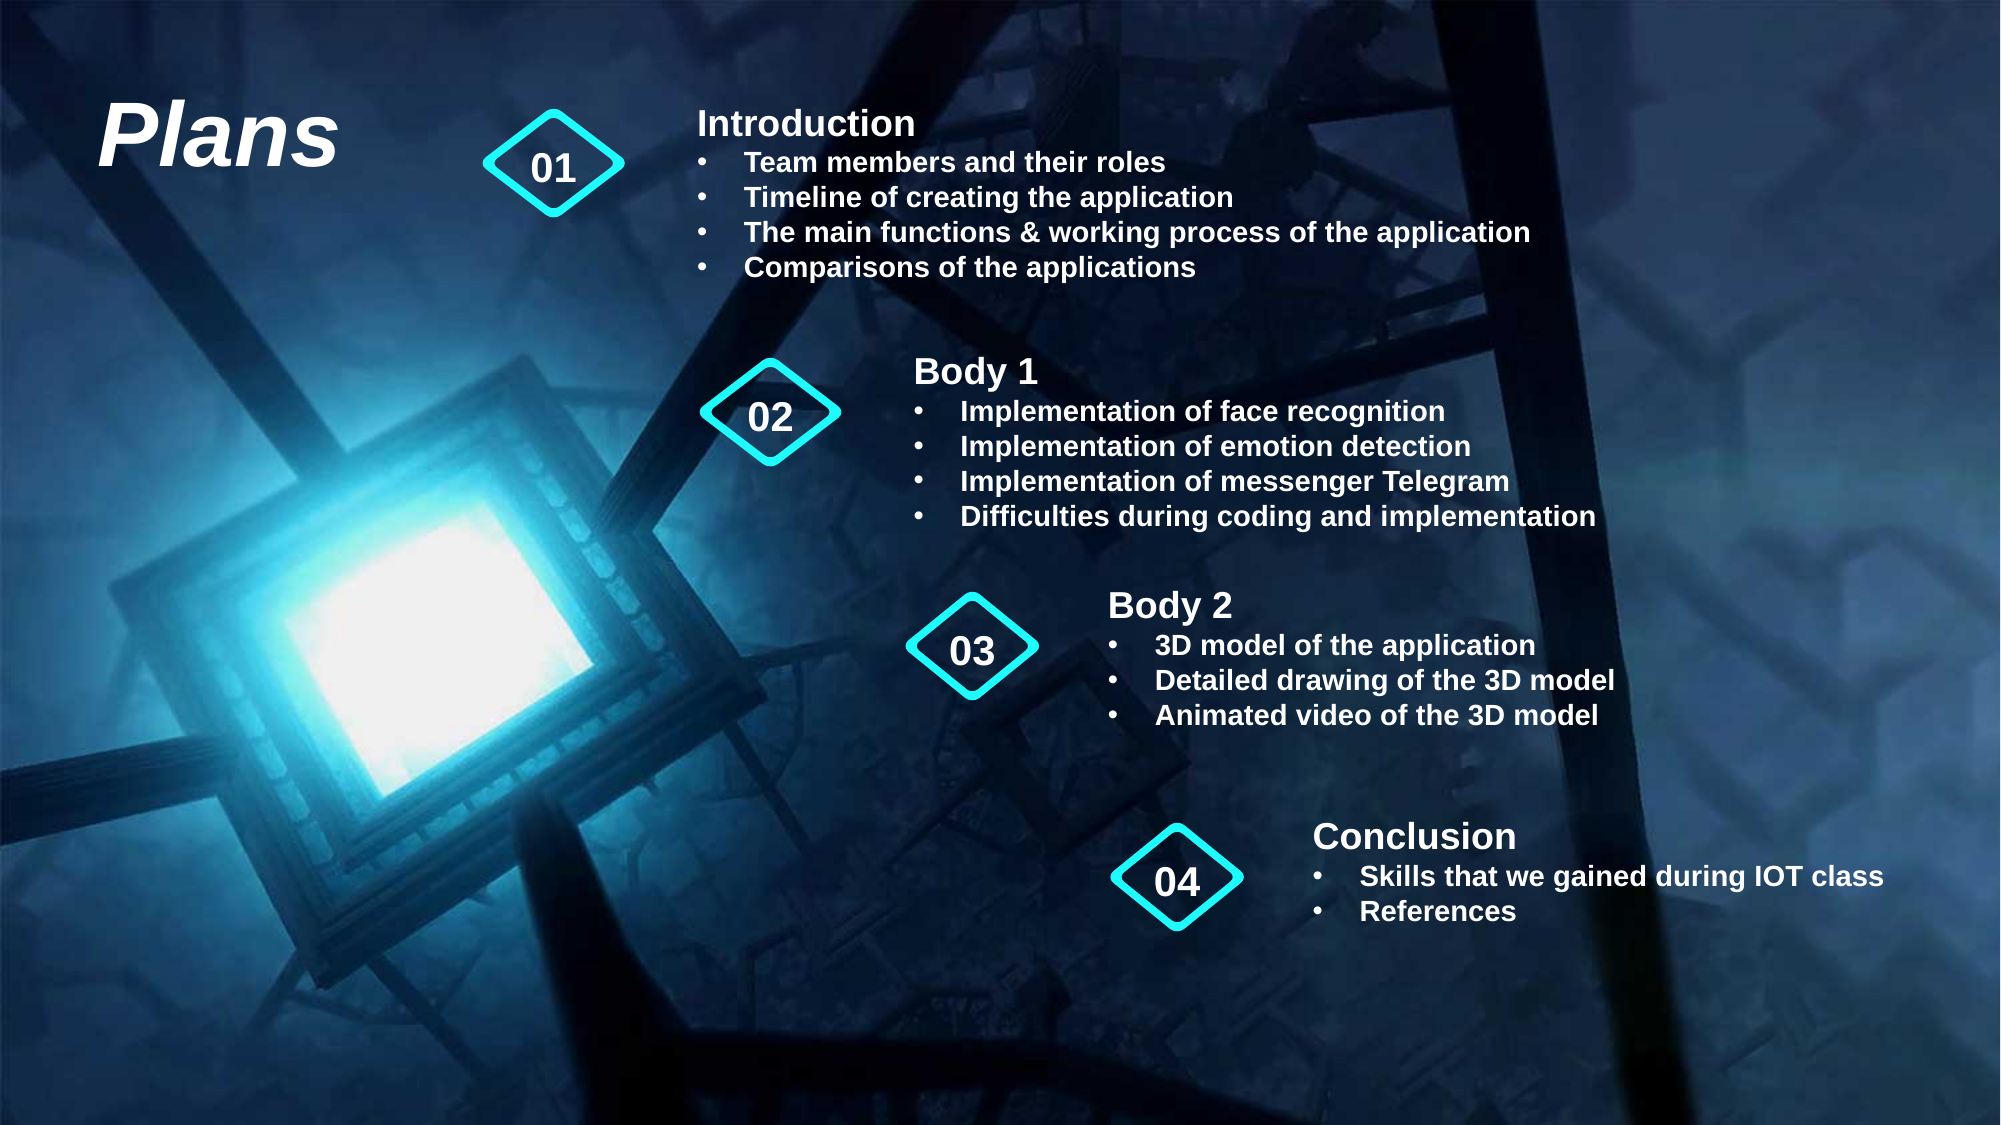

Plans
Introduction
Team members and their roles
Timeline of creating the application
The main functions & working process of the application
Comparisons of the applications

01
Body 1
Implementation of face recognition
Implementation of emotion detection
Implementation of messenger Telegram
Difficulties during coding and implementation

02
Body 2
3D model of the application
Detailed drawing of the 3D model
Animated video of the 3D model

03
Conclusion
Skills that we gained during IOT class
References

04